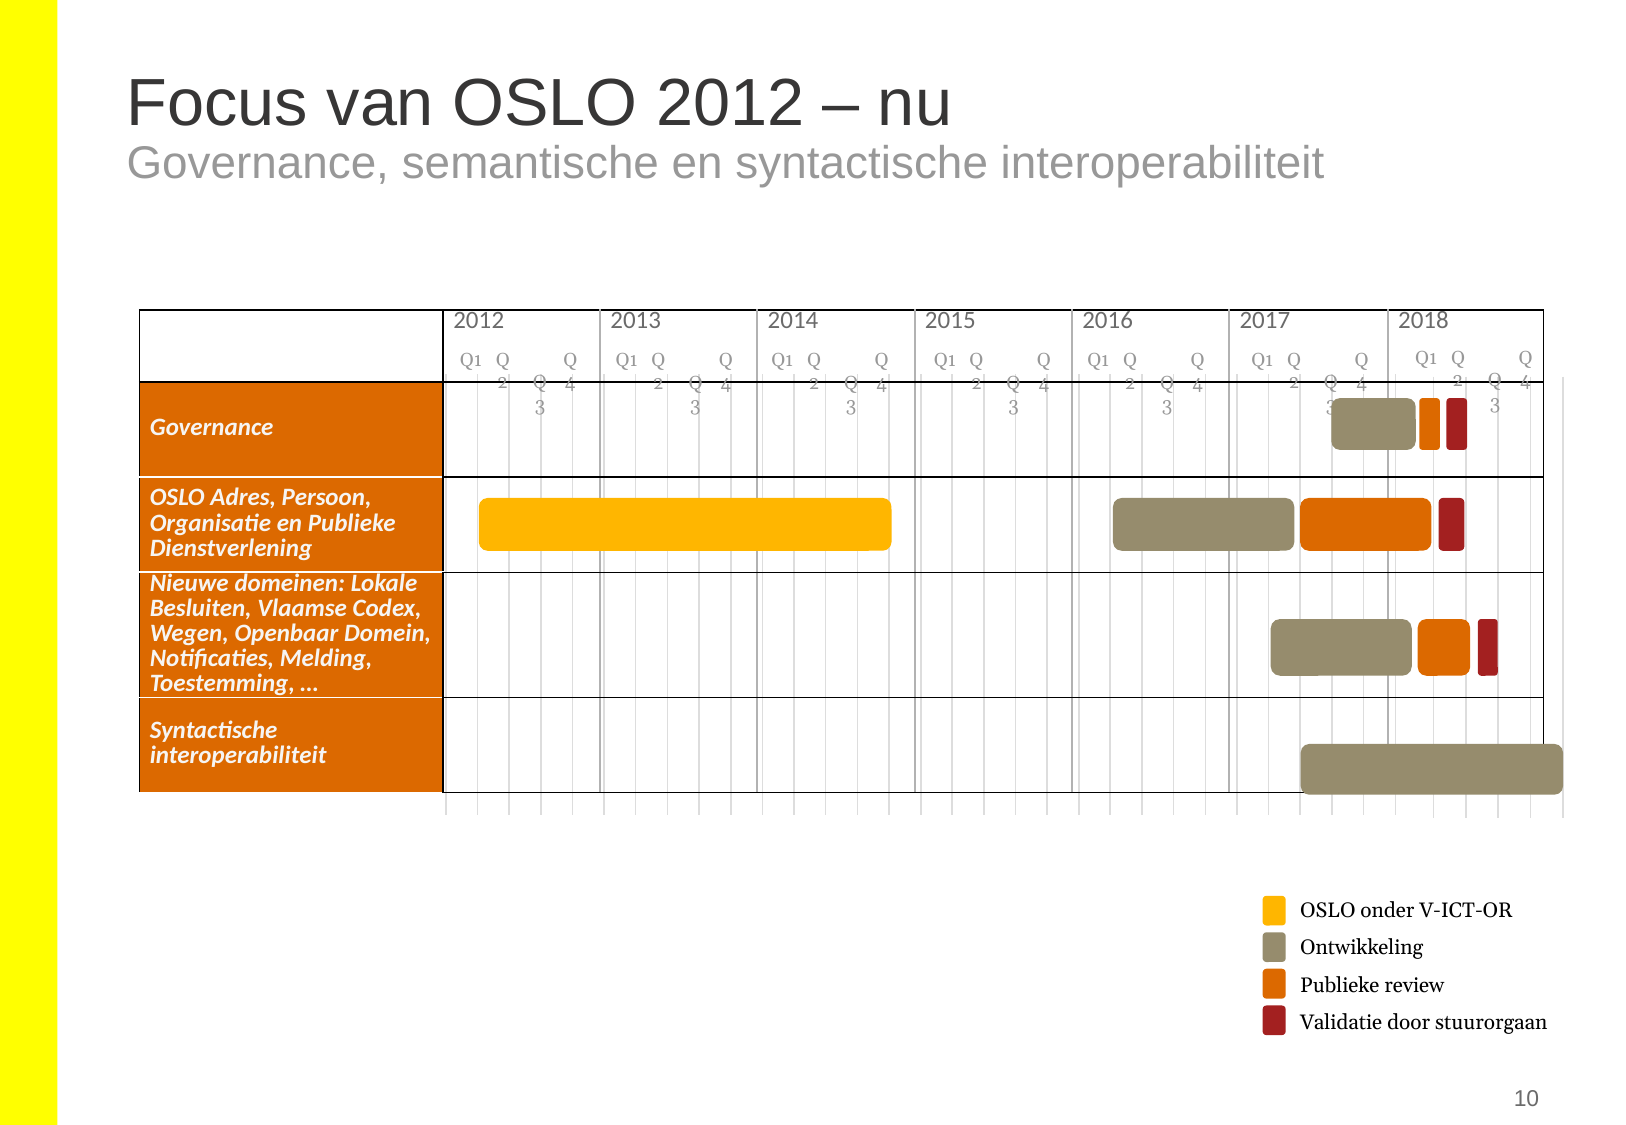

# Focus van OSLO 2012 – nu Governance, semantische en syntactische interoperabiliteit
|  | 2012 | 2013 | 2014 | 2015 | 2016 | 2017 | 2018 |
| --- | --- | --- | --- | --- | --- | --- | --- |
| Governance |  |  |  |  |  |  |  |
| OSLO Adres, Persoon, Organisatie en Publieke Dienstverlening |  |  |  |  |  |  |  |
| Nieuwe domeinen: Lokale Besluiten, Vlaamse Codex, Wegen, Openbaar Domein, Notificaties, Melding, Toestemming, … |  |  |  |  |  |  |  |
| Syntactische interoperabiliteit |  |  |  |  |  |  |  |
Q1
Q2
	Q3
Q4
Q1
Q2
	Q3
Q4
Q1
Q2
	Q3
Q4
Q1
Q2
	Q3
Q4
Q1
Q2
	Q3
Q4
Q1
Q2
	Q3
Q4
Q1
Q2
	Q3
Q4

Title

OSLO onder V-ICT-OR
Ontwikkeling
Publieke review
Validatie door stuurorgaan

10